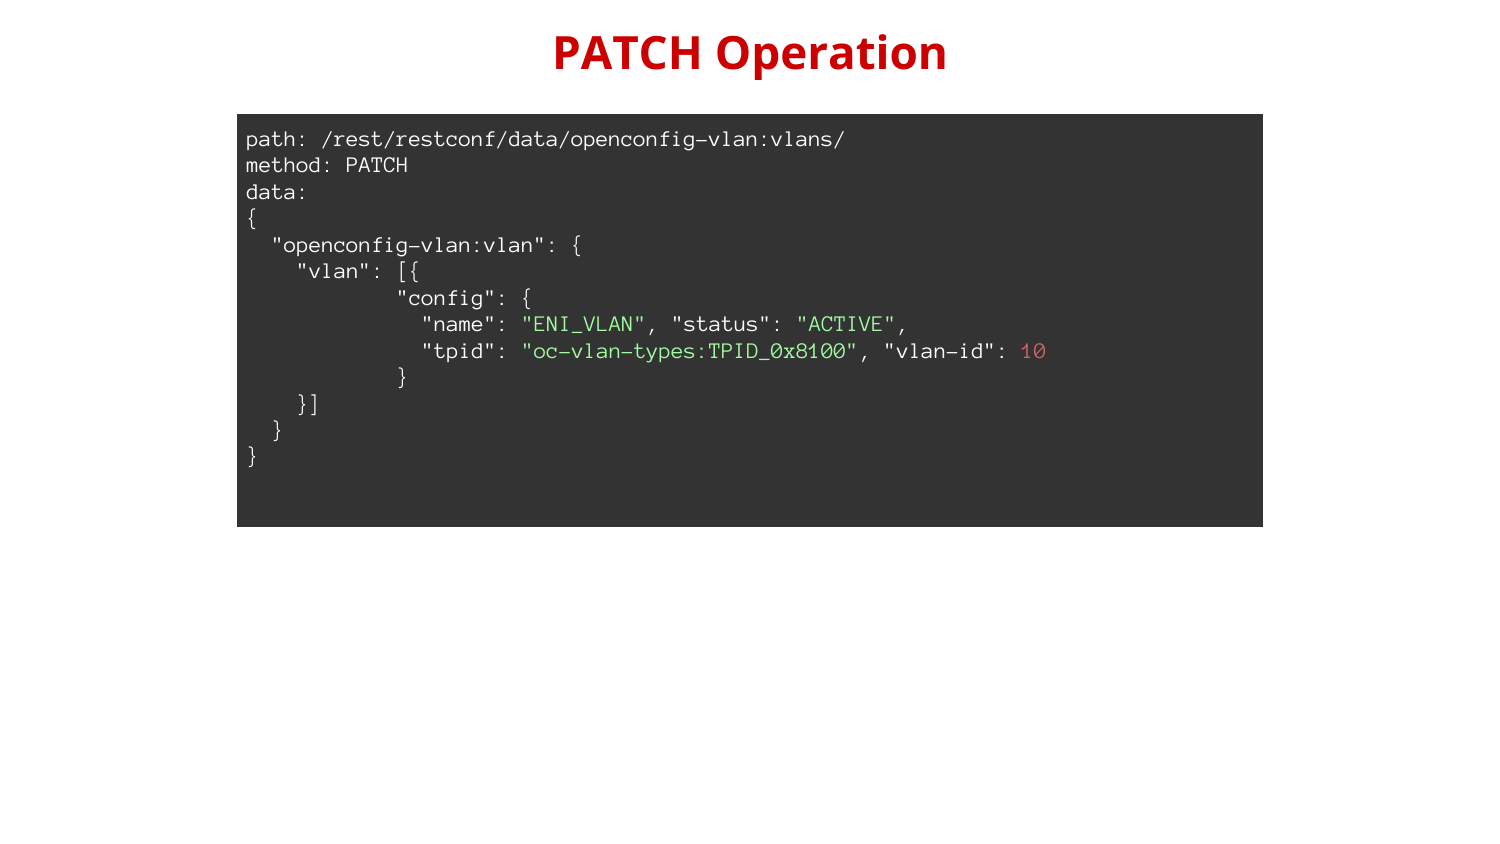

PATCH Operation
| path: /rest/restconf/data/openconfig-vlan:vlans/ method: PATCH data: { "openconfig-vlan:vlan": { "vlan": [{ "config": { "name": "ENI\_VLAN", "status": "ACTIVE", "tpid": "oc-vlan-types:TPID\_0x8100", "vlan-id": 10 } }] } } |
| --- |
|  |